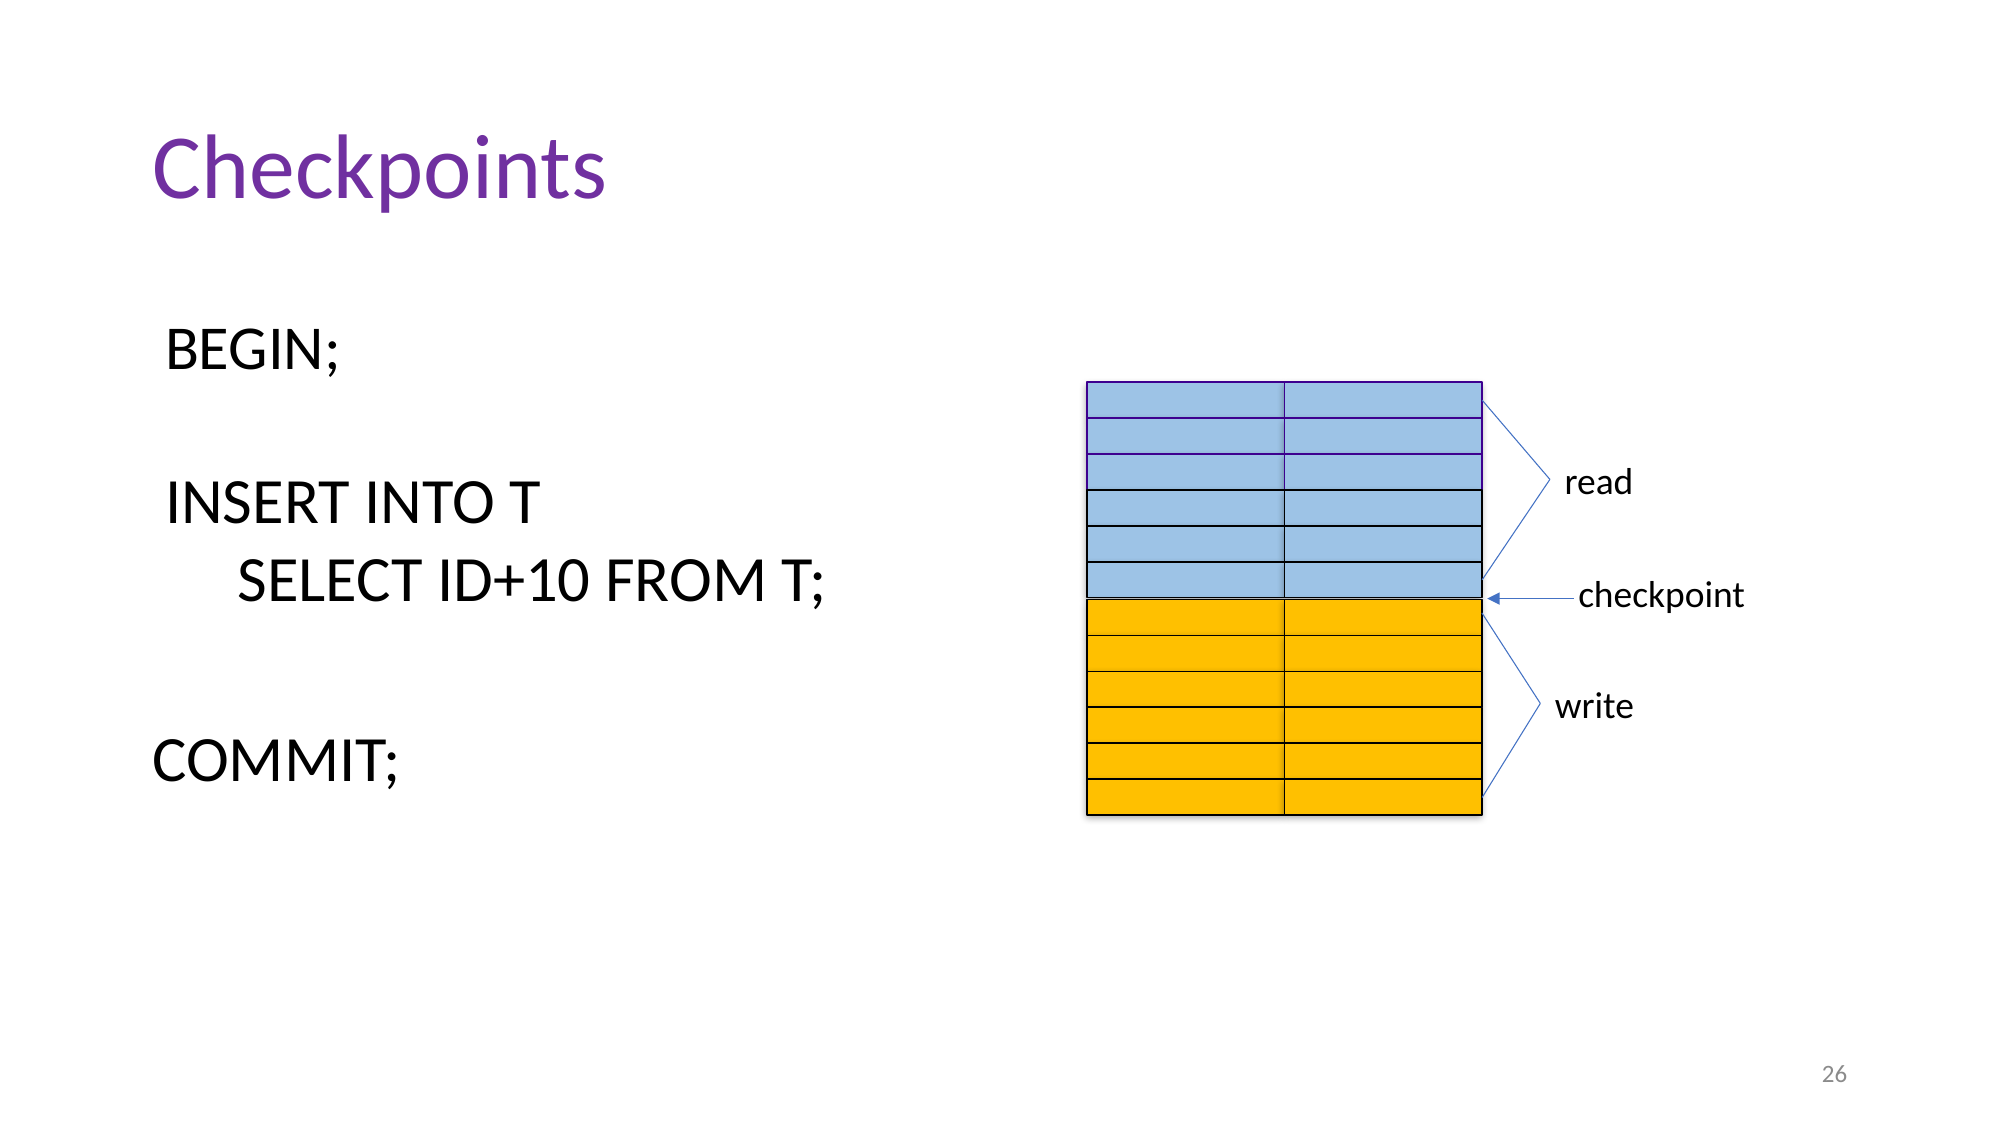

# Checkpoints
BEGIN;

INSERT INTO T
     SELECT ID+10 FROM T;

COMMIT;

read
checkpoint

write
26